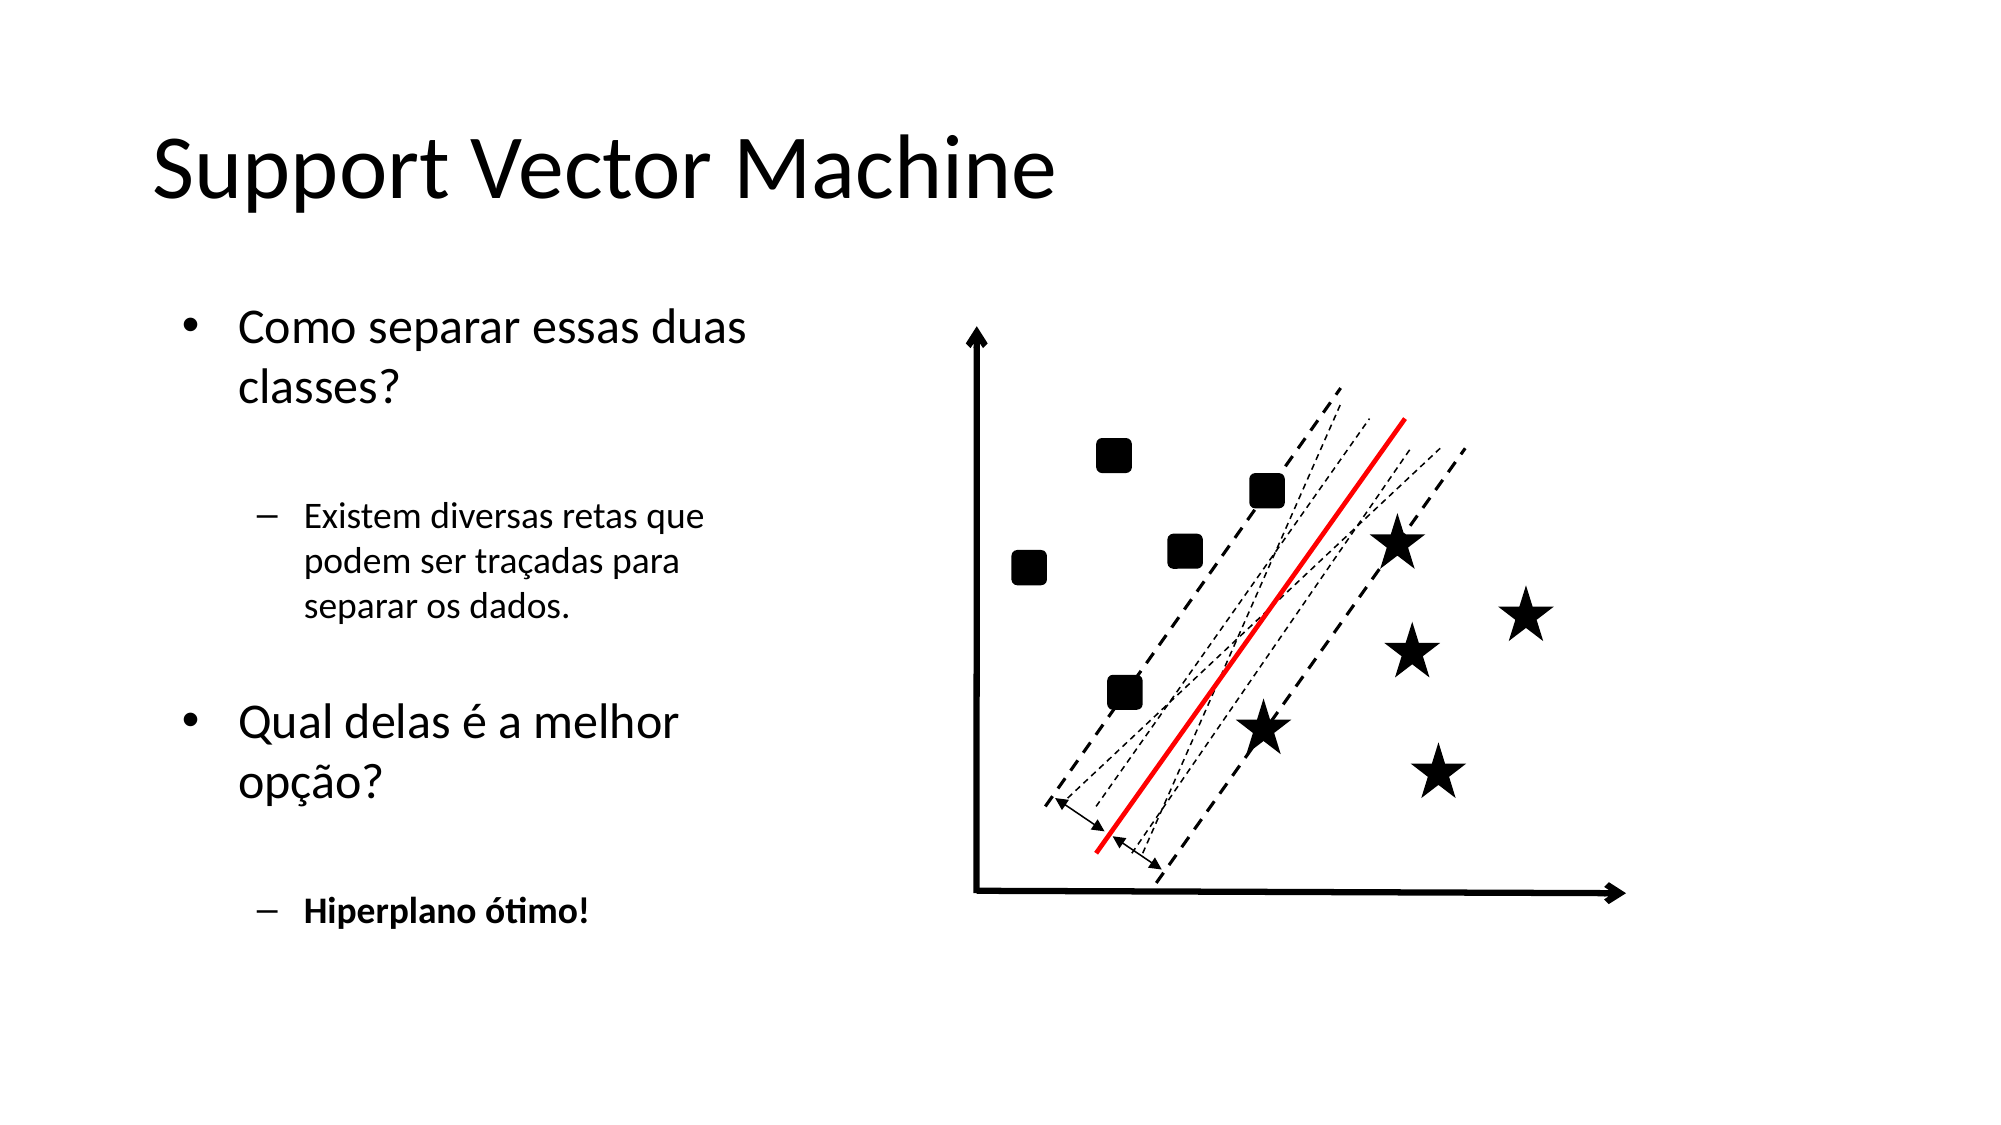

# Support Vector Machine
Como separar essas duas classes?

Existem diversas retas que podem ser traçadas para separar os dados.

Qual delas é a melhor opção?

Hiperplano ótimo!